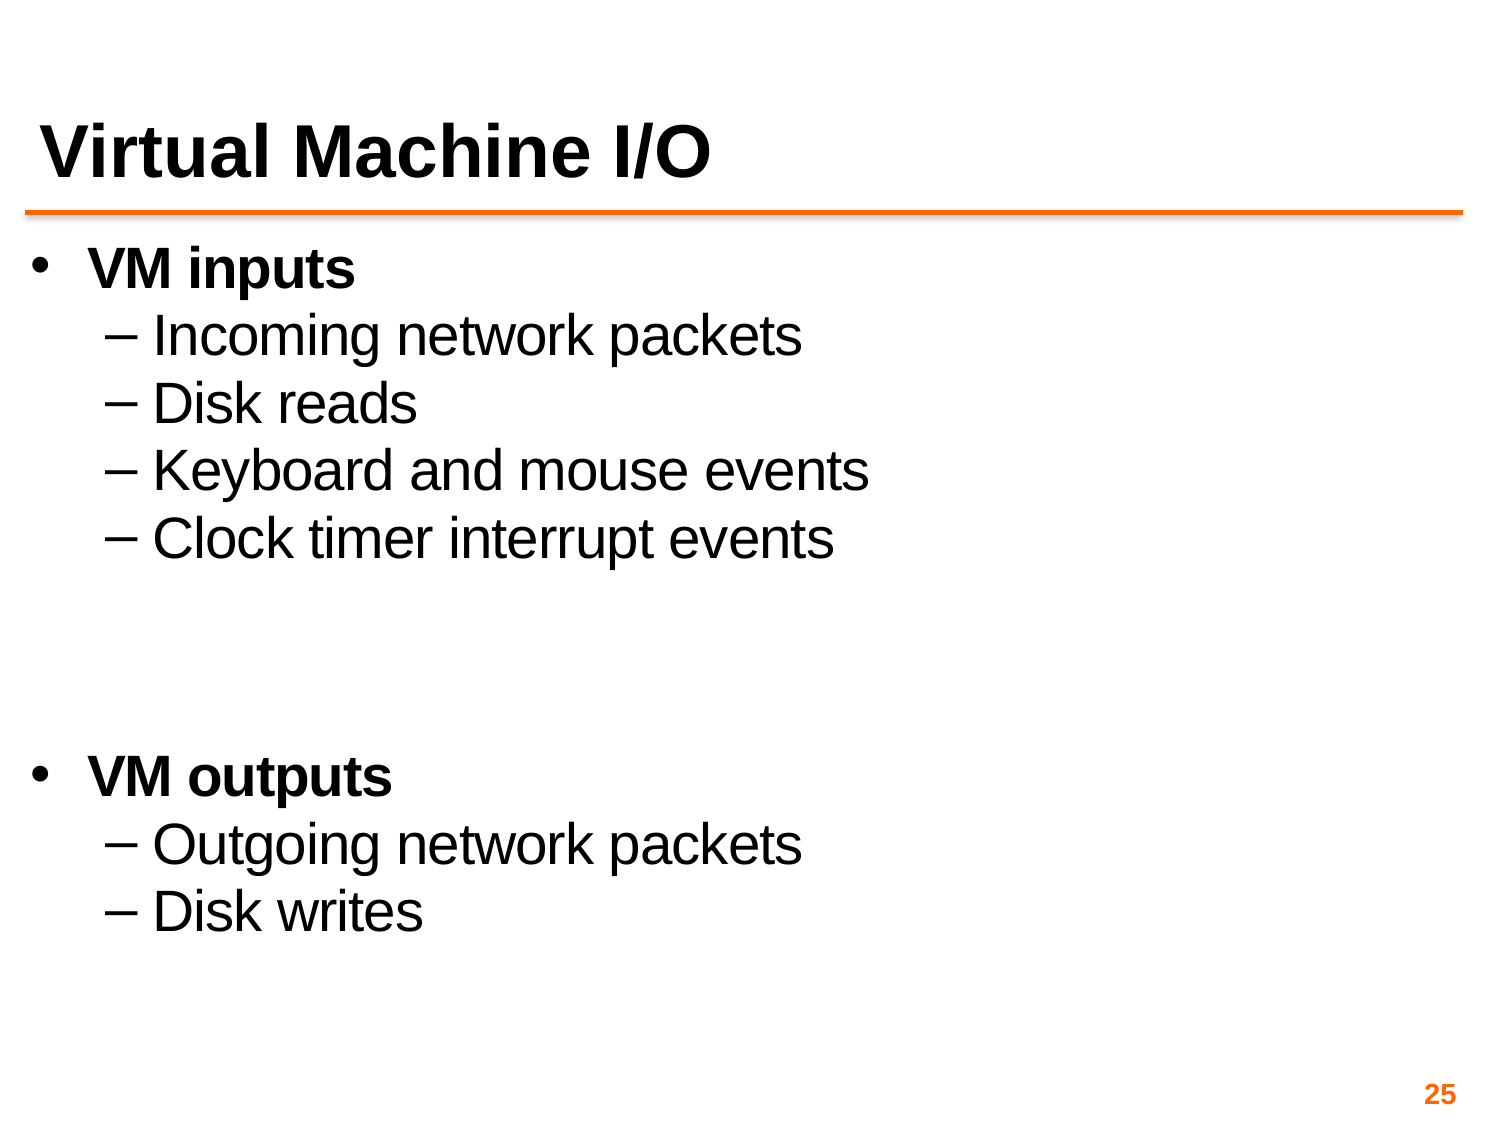

# Virtual Machine I/O
VM inputs
Incoming network packets
Disk reads
Keyboard and mouse events
Clock timer interrupt events

VM outputs
Outgoing network packets
Disk writes
25